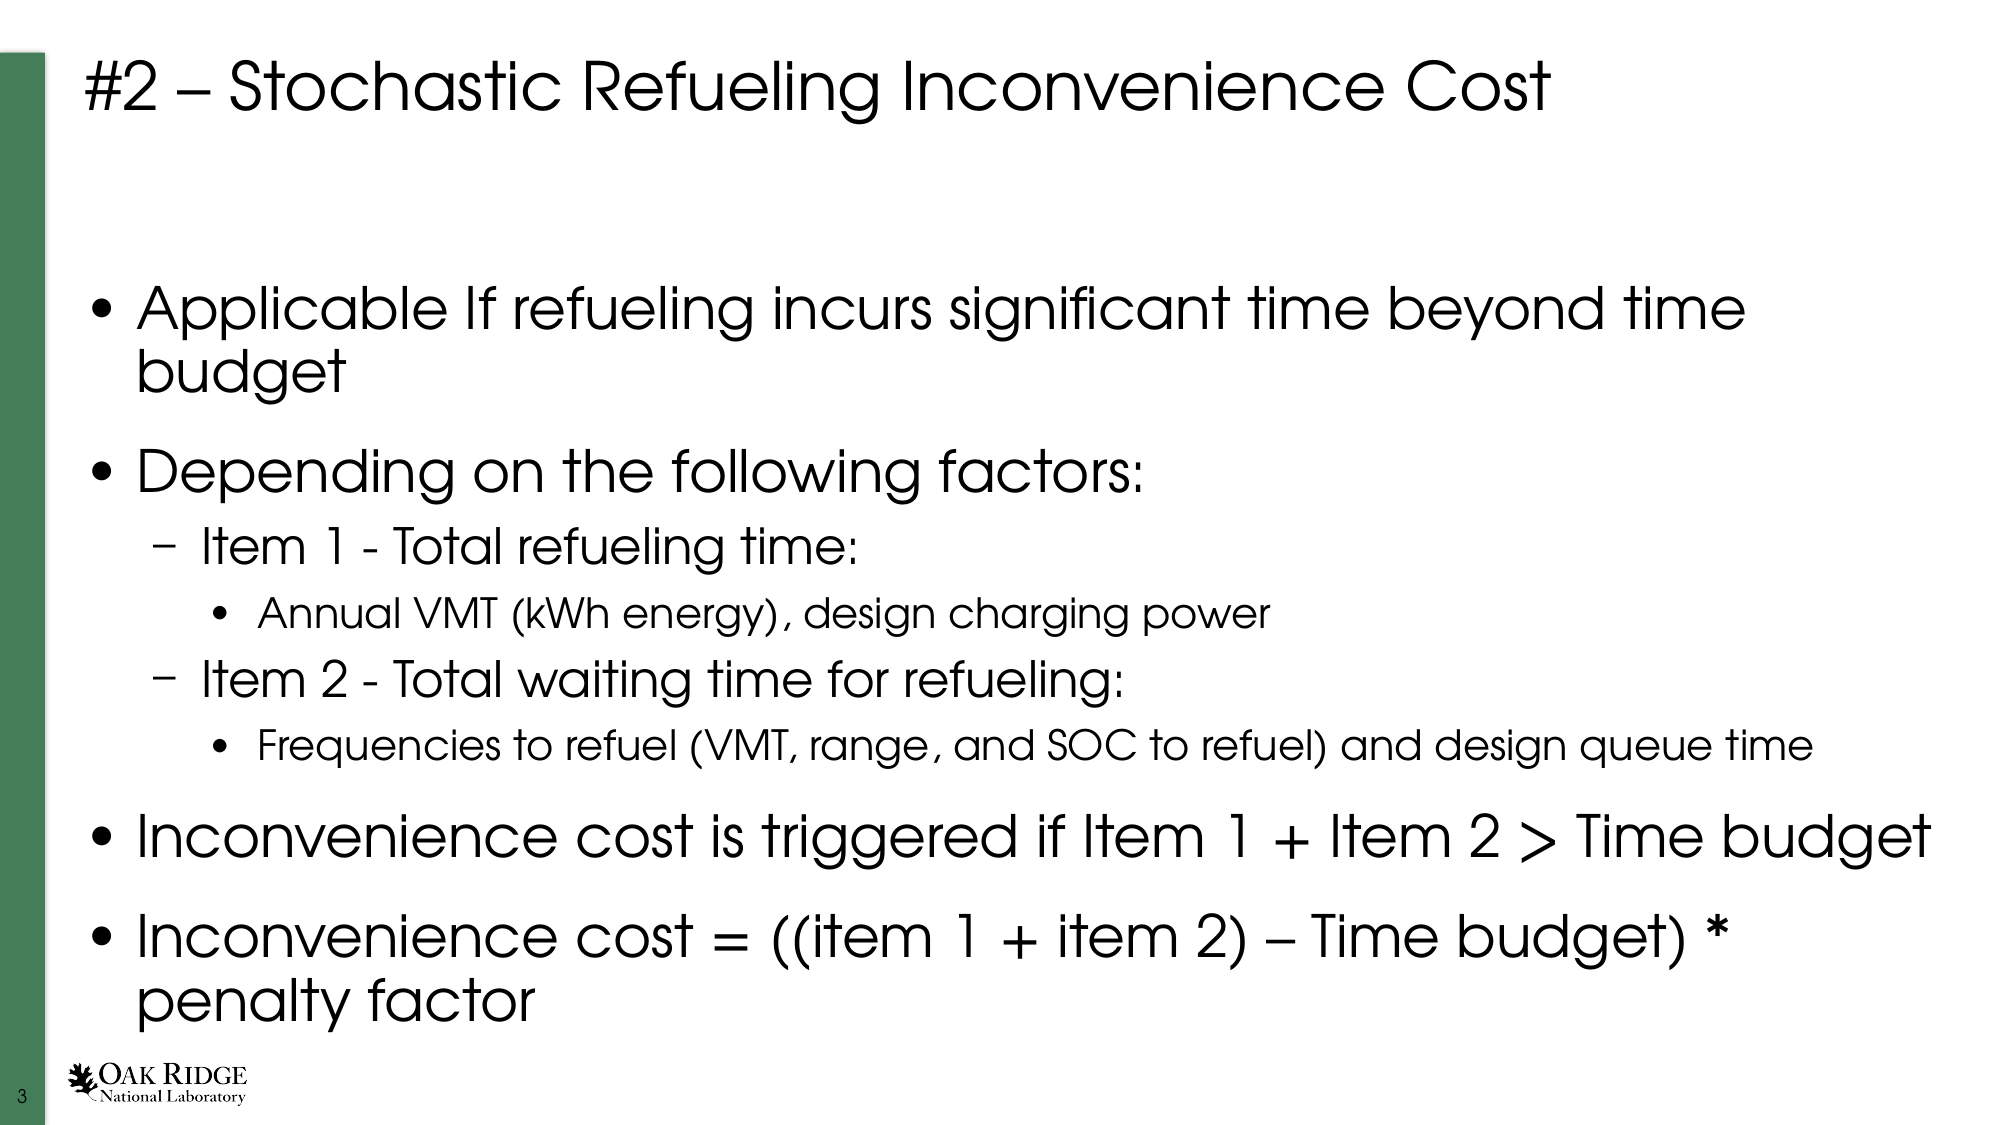

# #2 – Stochastic Refueling Inconvenience Cost
Applicable If refueling incurs significant time beyond time budget
Depending on the following factors:
Item 1 - Total refueling time:
Annual VMT (kWh energy), design charging power
Item 2 - Total waiting time for refueling:
Frequencies to refuel (VMT, range, and SOC to refuel) and design queue time
Inconvenience cost is triggered if Item 1 + Item 2 > Time budget
Inconvenience cost = ((item 1 + item 2) – Time budget) * penalty factor